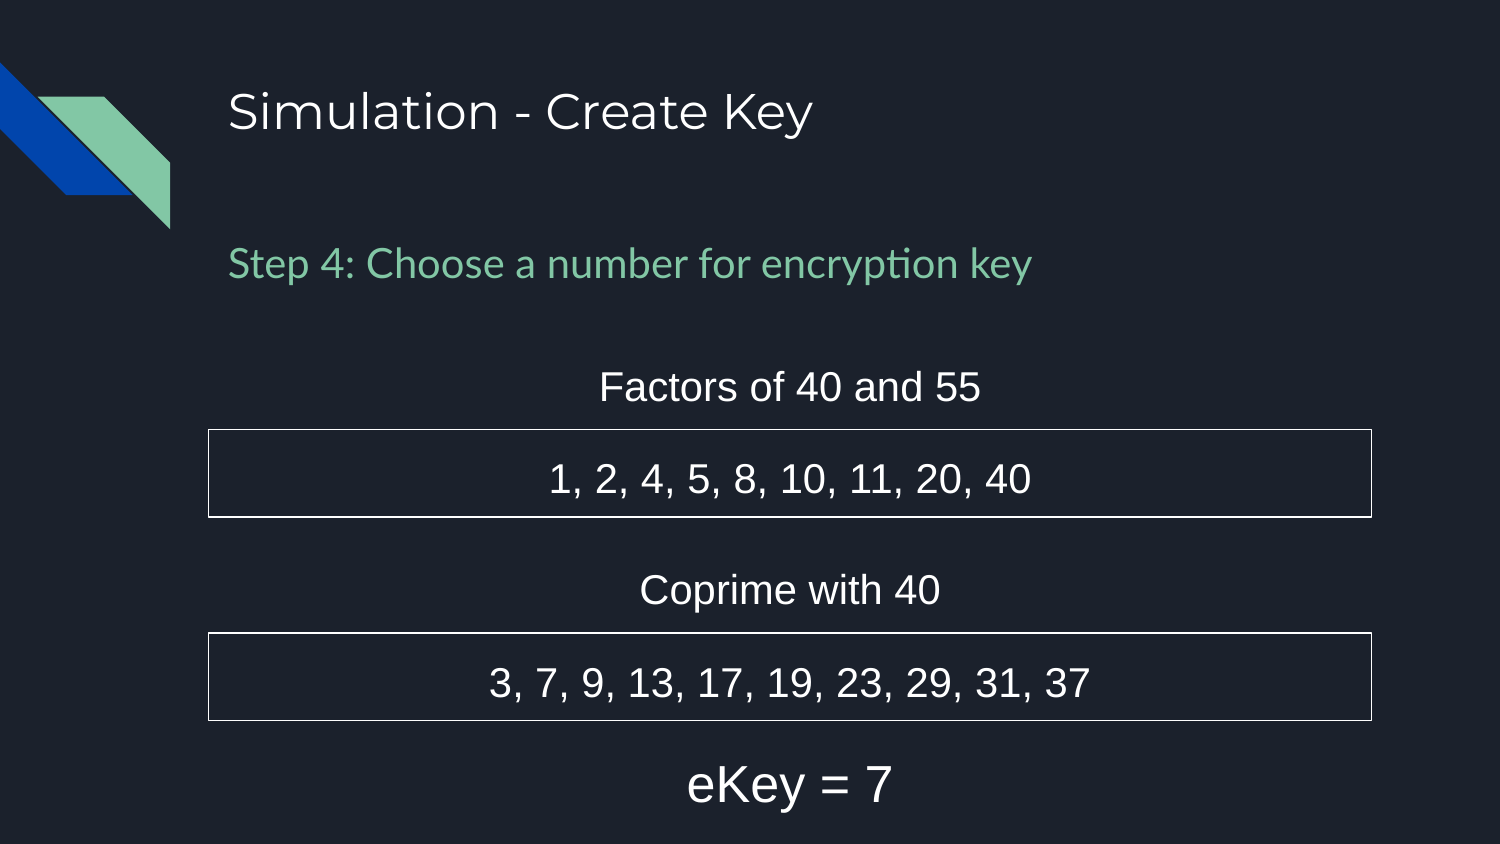

# Simulation - Create Key
Step 4: Choose a number for encryption key
Factors of 40 and 55
1, 2, 4, 5, 8, 10, 11, 20, 40
Coprime with 40
3, 7, 9, 13, 17, 19, 23, 29, 31, 37
eKey = 7